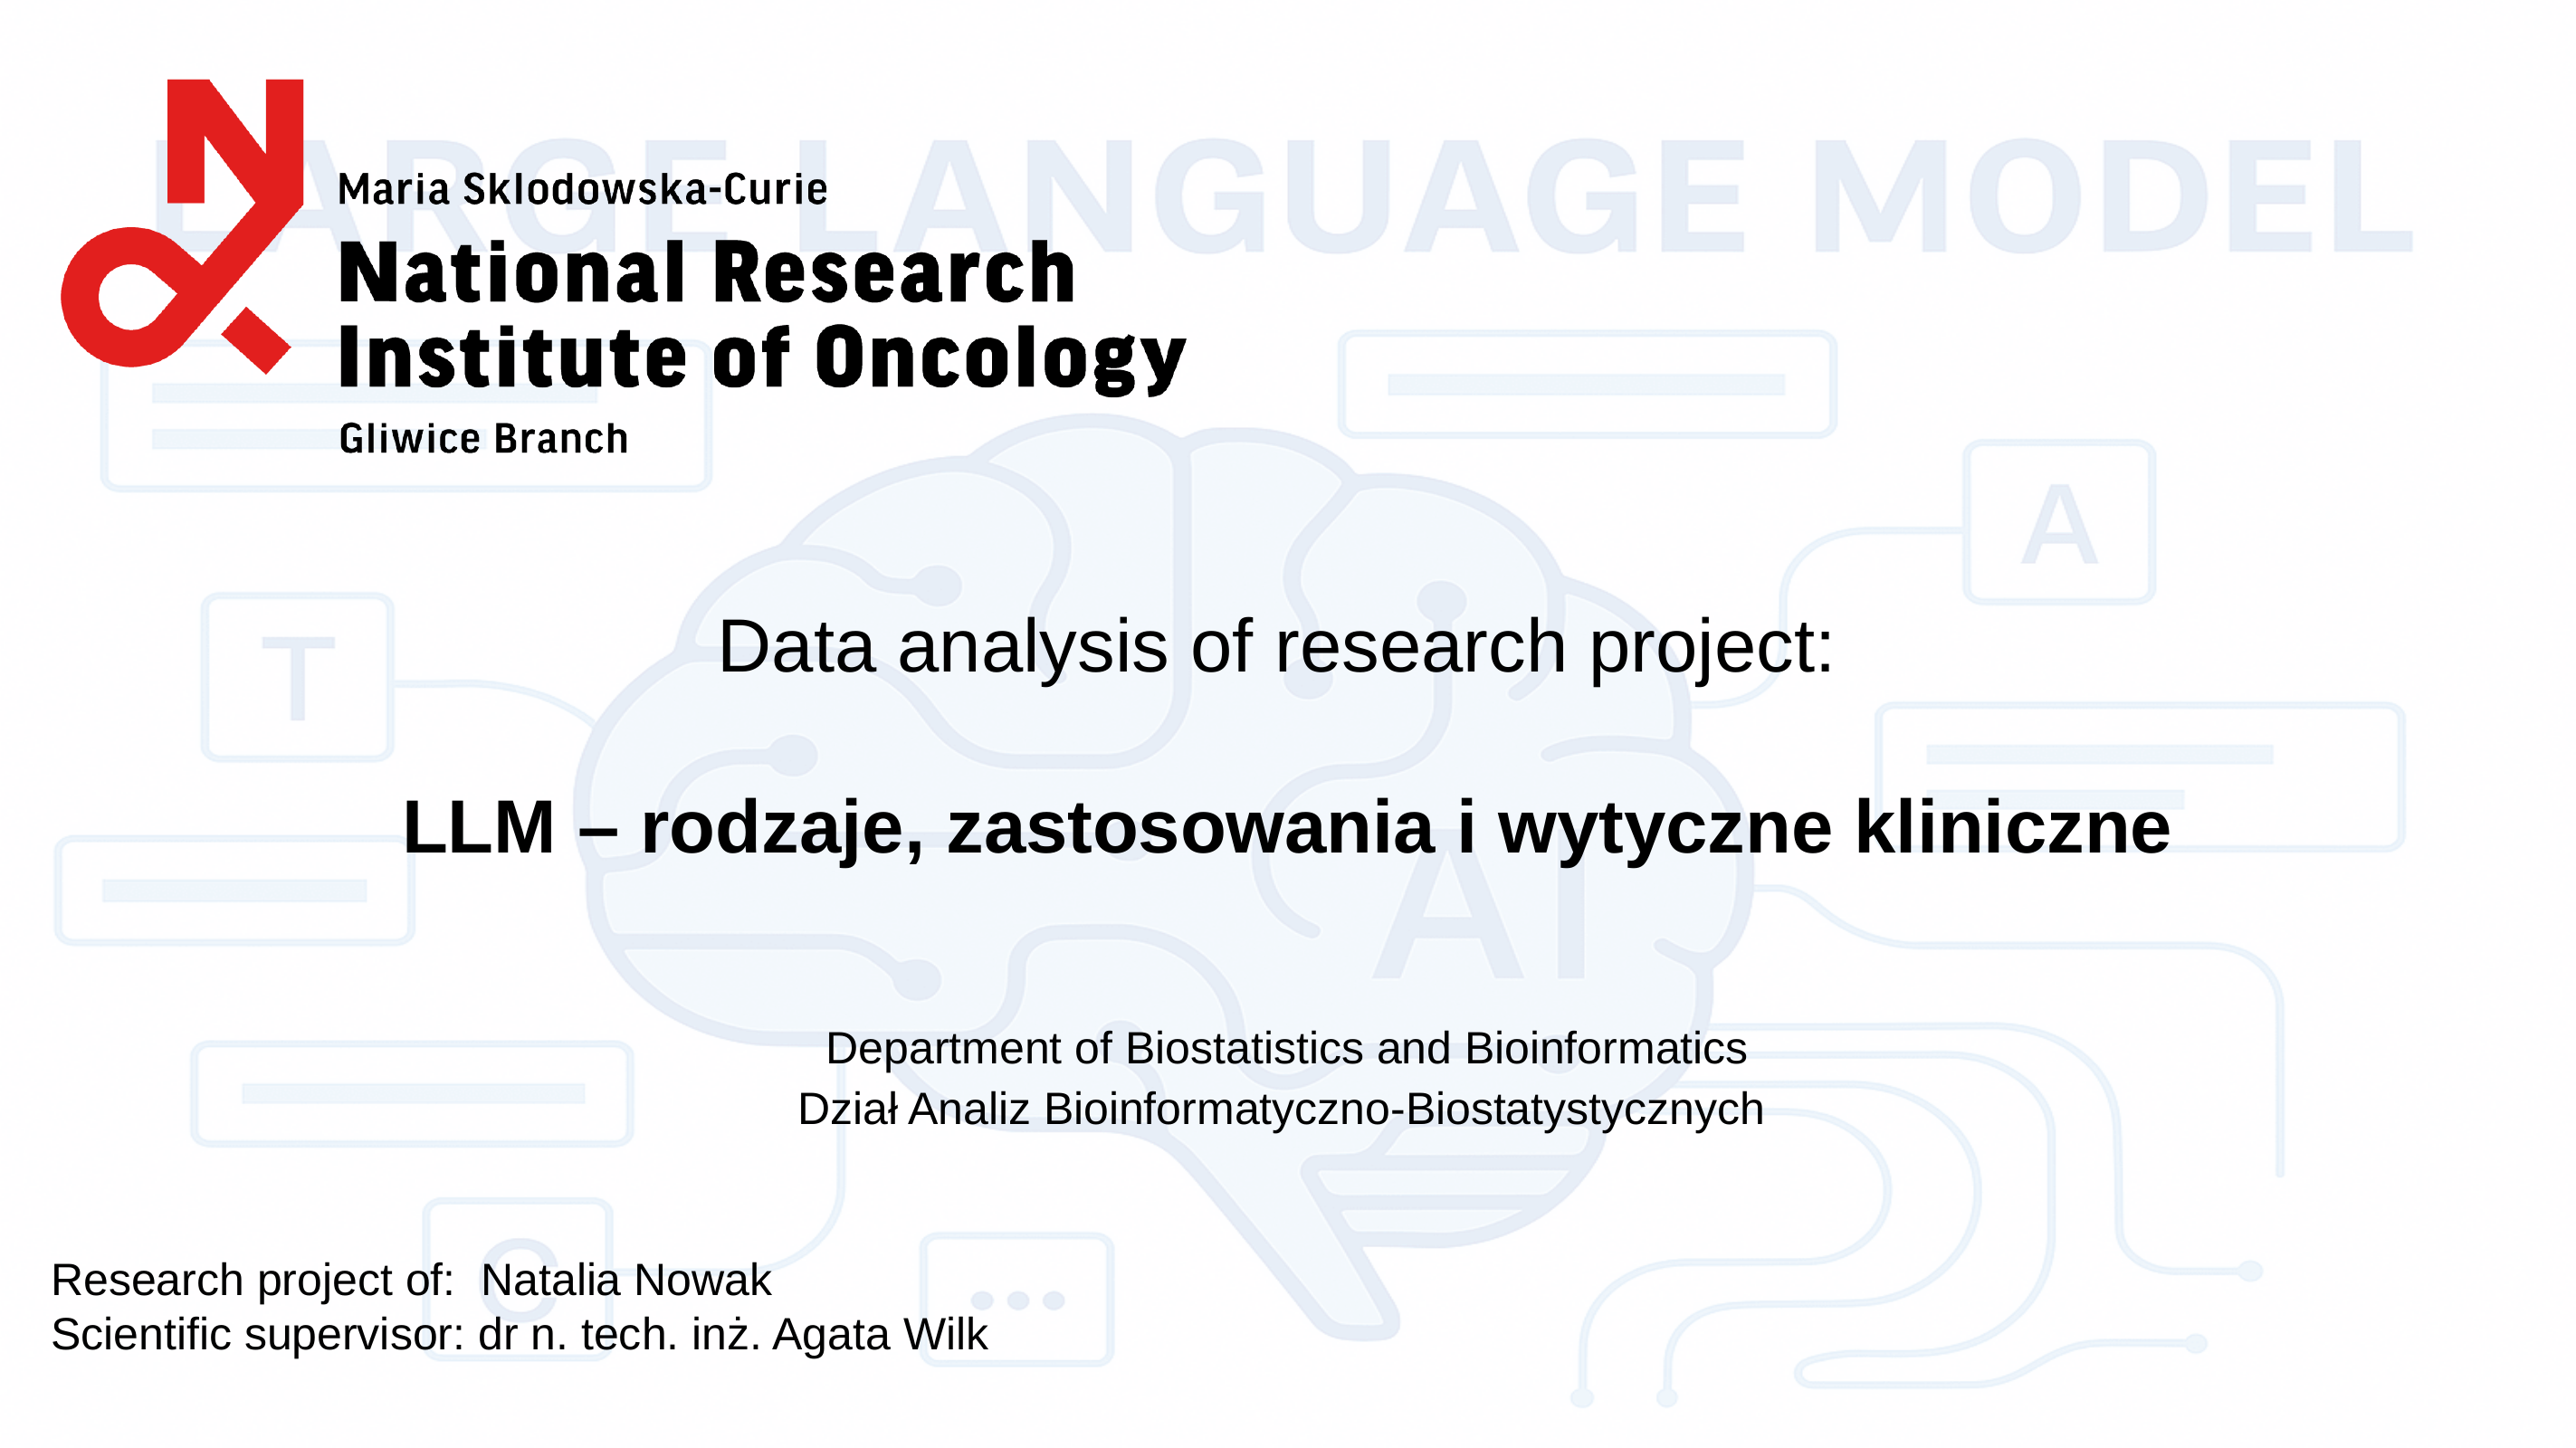

# Data analysis of research project: LLM – rodzaje, zastosowania i wytyczne kliniczne
Department of Biostatistics and Bioinformatics
Dział Analiz Bioinformatyczno-Biostatystycznych

Research project of:  Natalia Nowak
Scientific supervisor: dr n. tech. inż. Agata Wilk